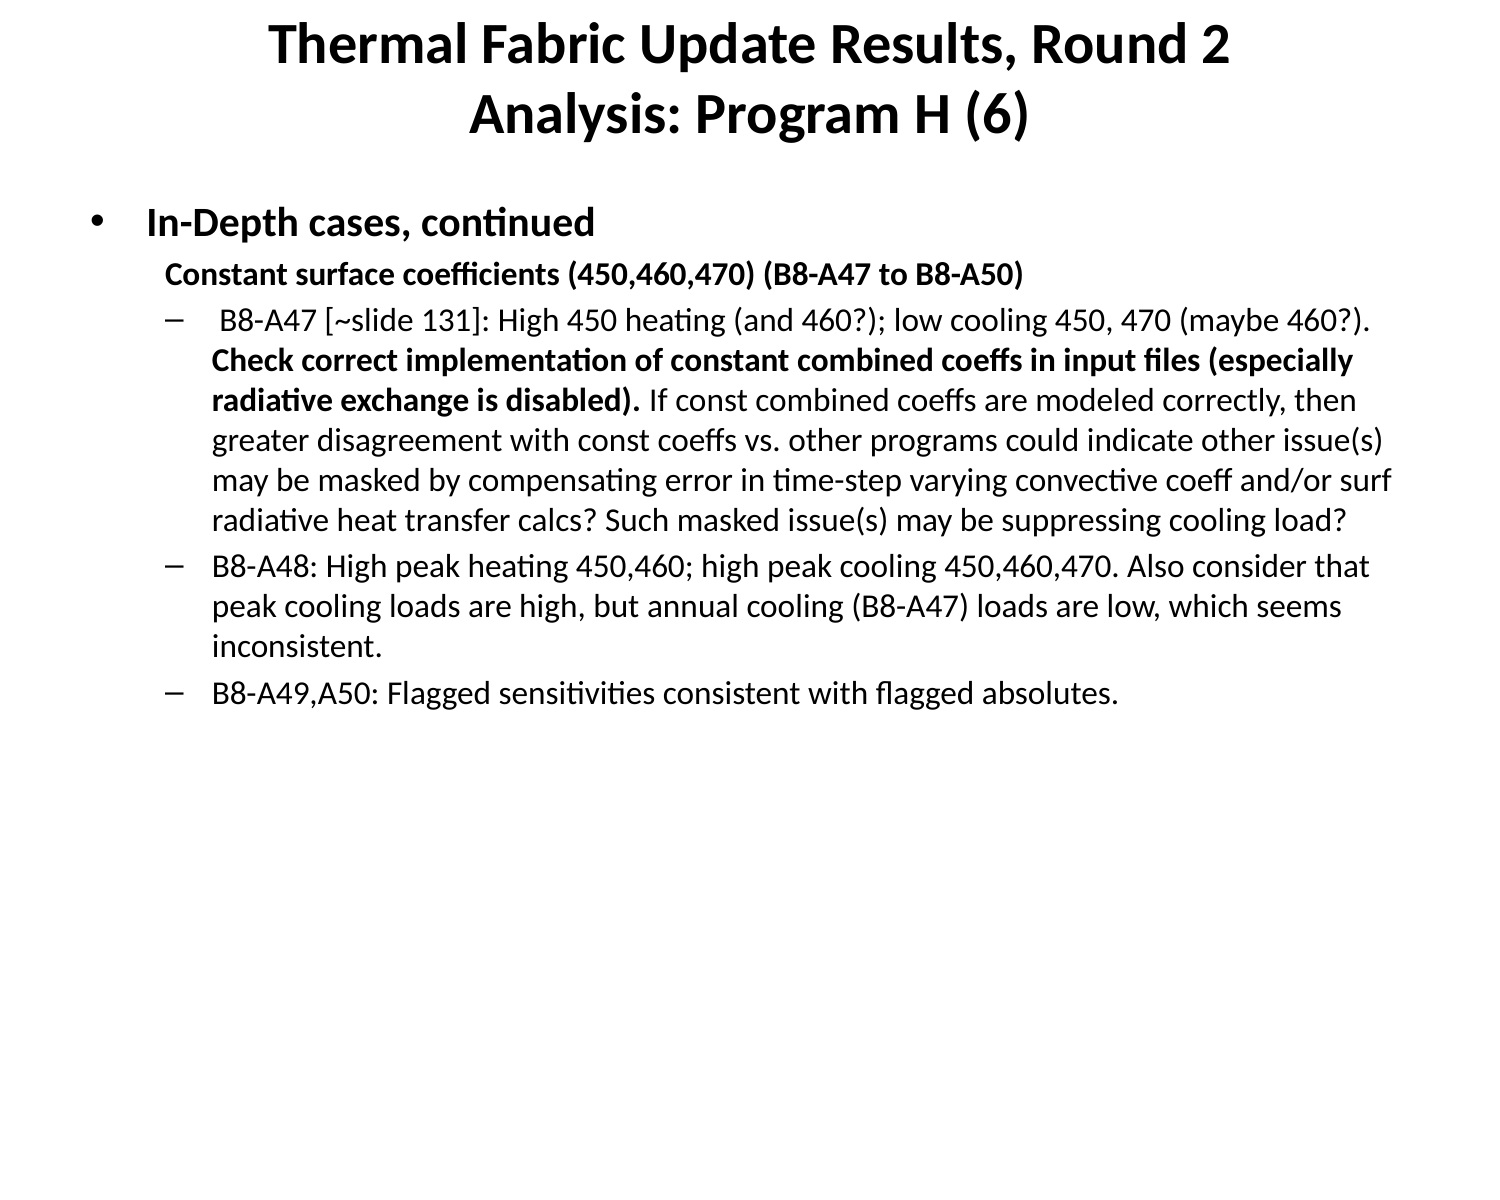

# Thermal Fabric Update Results, Round 2 Analysis: Program H (6)
In-Depth cases, continued
Constant surface coefficients (450,460,470) (B8-A47 to B8-A50)
 B8-A47 [~slide 131]: High 450 heating (and 460?); low cooling 450, 470 (maybe 460?). Check correct implementation of constant combined coeffs in input files (especially radiative exchange is disabled). If const combined coeffs are modeled correctly, then greater disagreement with const coeffs vs. other programs could indicate other issue(s) may be masked by compensating error in time-step varying convective coeff and/or surf radiative heat transfer calcs? Such masked issue(s) may be suppressing cooling load?
B8-A48: High peak heating 450,460; high peak cooling 450,460,470. Also consider that peak cooling loads are high, but annual cooling (B8-A47) loads are low, which seems inconsistent.
B8-A49,A50: Flagged sensitivities consistent with flagged absolutes.